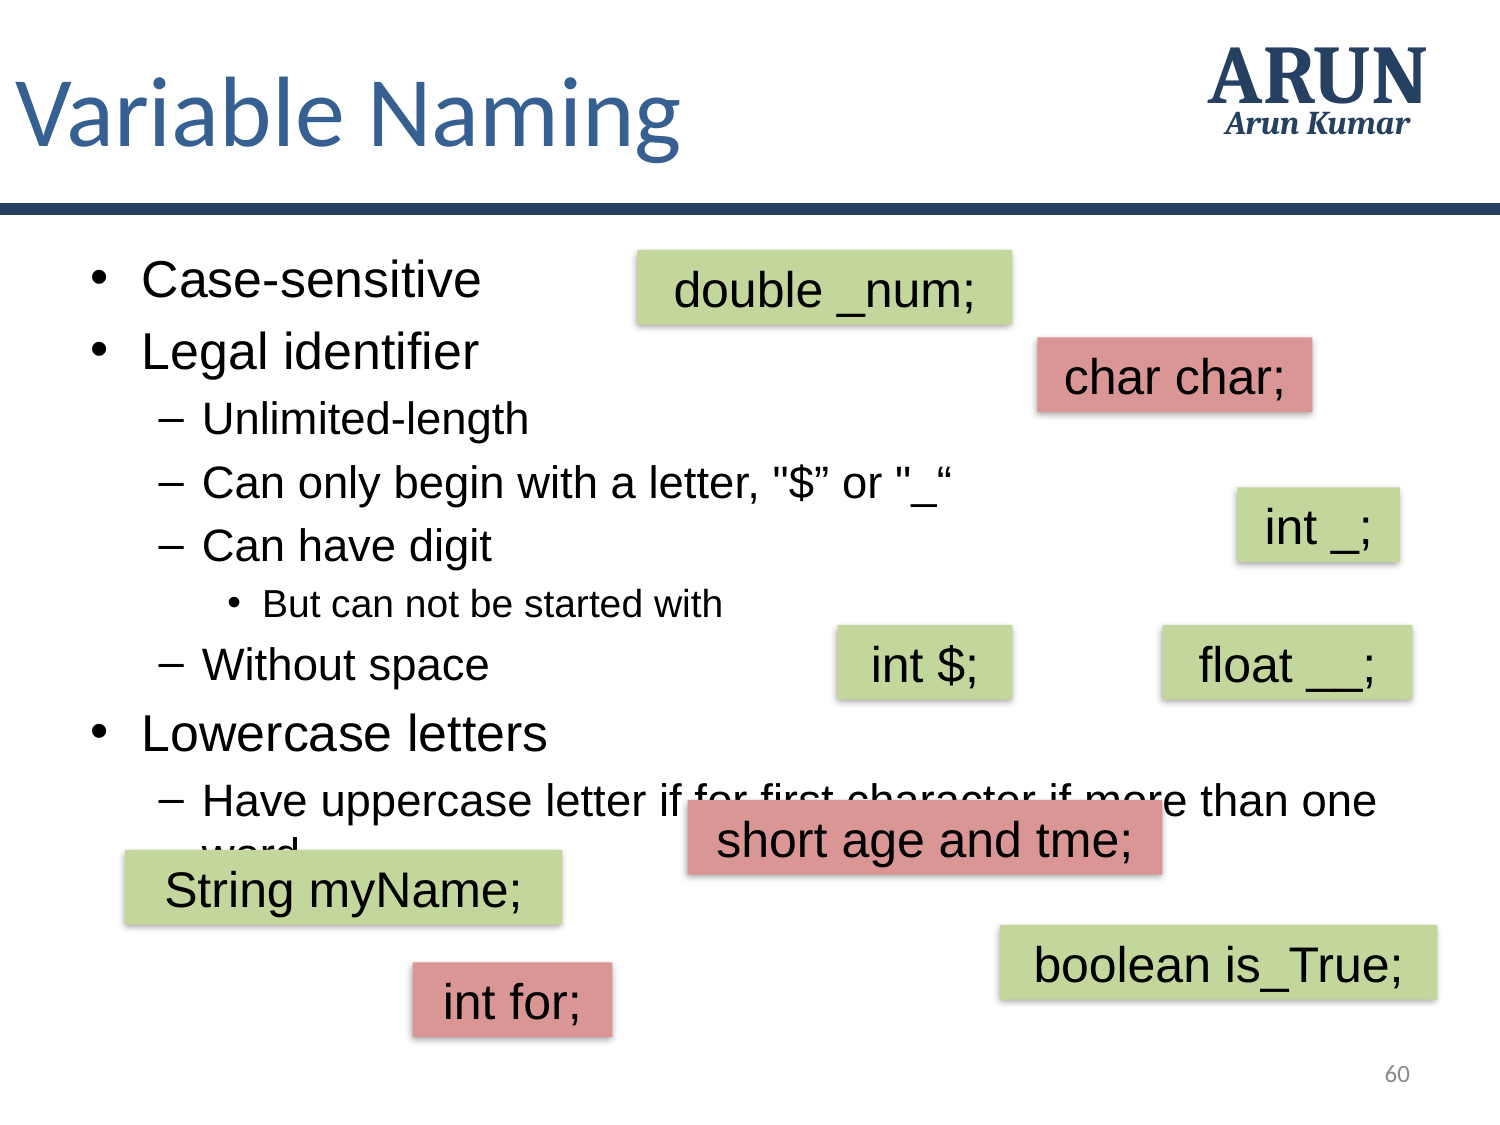

Variable Naming

ARUN
Arun Kumar

Case-sensitive
Legal identifier
Unlimited-length
Can only begin with a letter, "$” or "_“
Can have digit
But can not be started with
Without space
Lowercase letters
Have uppercase letter if for first character if more than one word
double _num;
char char;
int _;
int $;
float __;
short age and tme;
String myName;
boolean is_True;
int for;
60